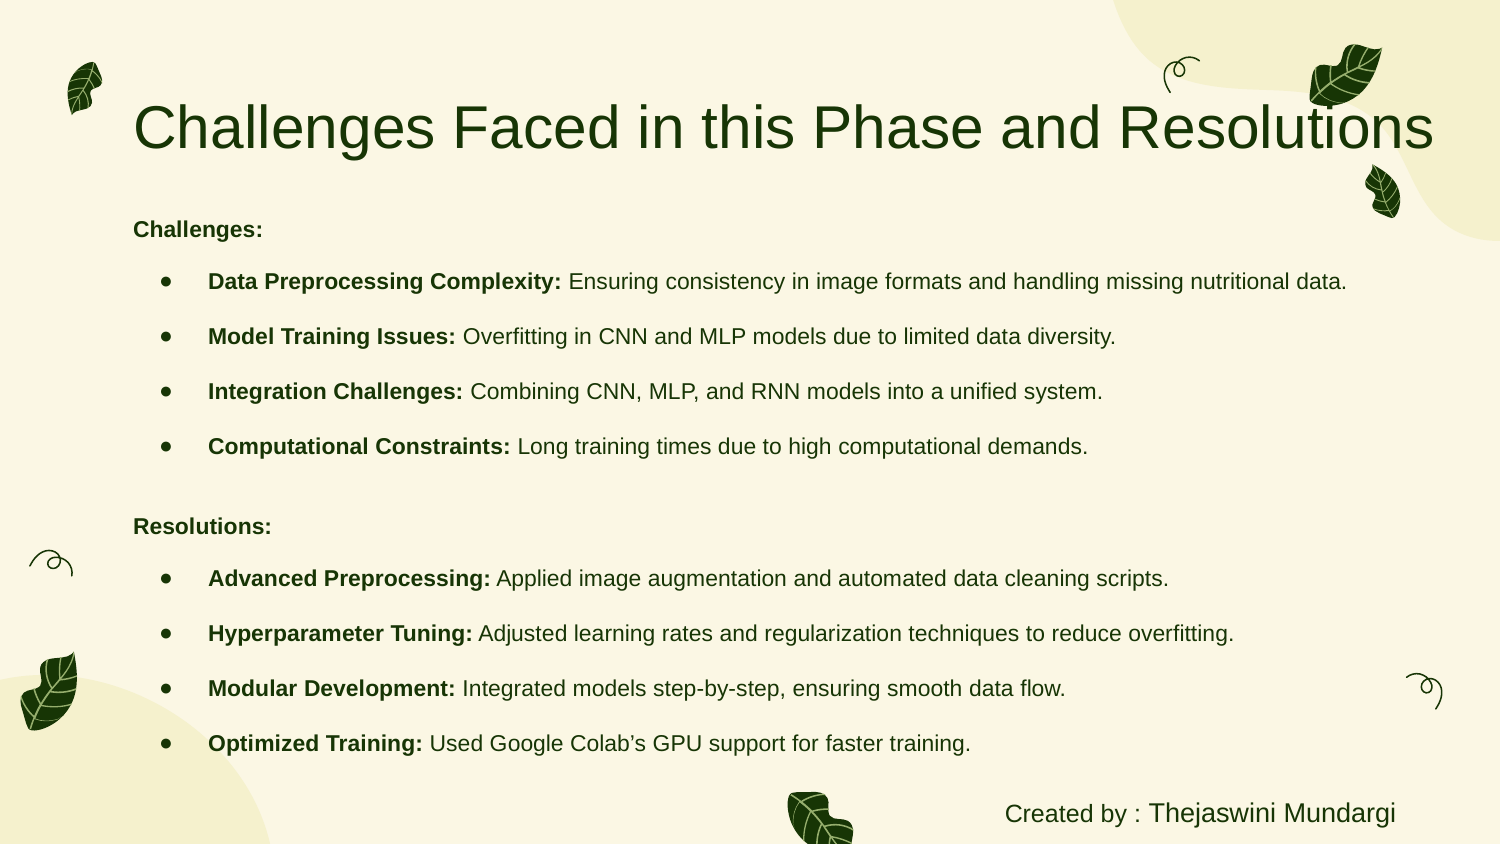

# Challenges Faced in this Phase and Resolutions
Challenges:
Data Preprocessing Complexity: Ensuring consistency in image formats and handling missing nutritional data.
Model Training Issues: Overfitting in CNN and MLP models due to limited data diversity.
Integration Challenges: Combining CNN, MLP, and RNN models into a unified system.
Computational Constraints: Long training times due to high computational demands.
Resolutions:
Advanced Preprocessing: Applied image augmentation and automated data cleaning scripts.
Hyperparameter Tuning: Adjusted learning rates and regularization techniques to reduce overfitting.
Modular Development: Integrated models step-by-step, ensuring smooth data flow.
Optimized Training: Used Google Colab’s GPU support for faster training.

Created by : Thejaswini Mundargi